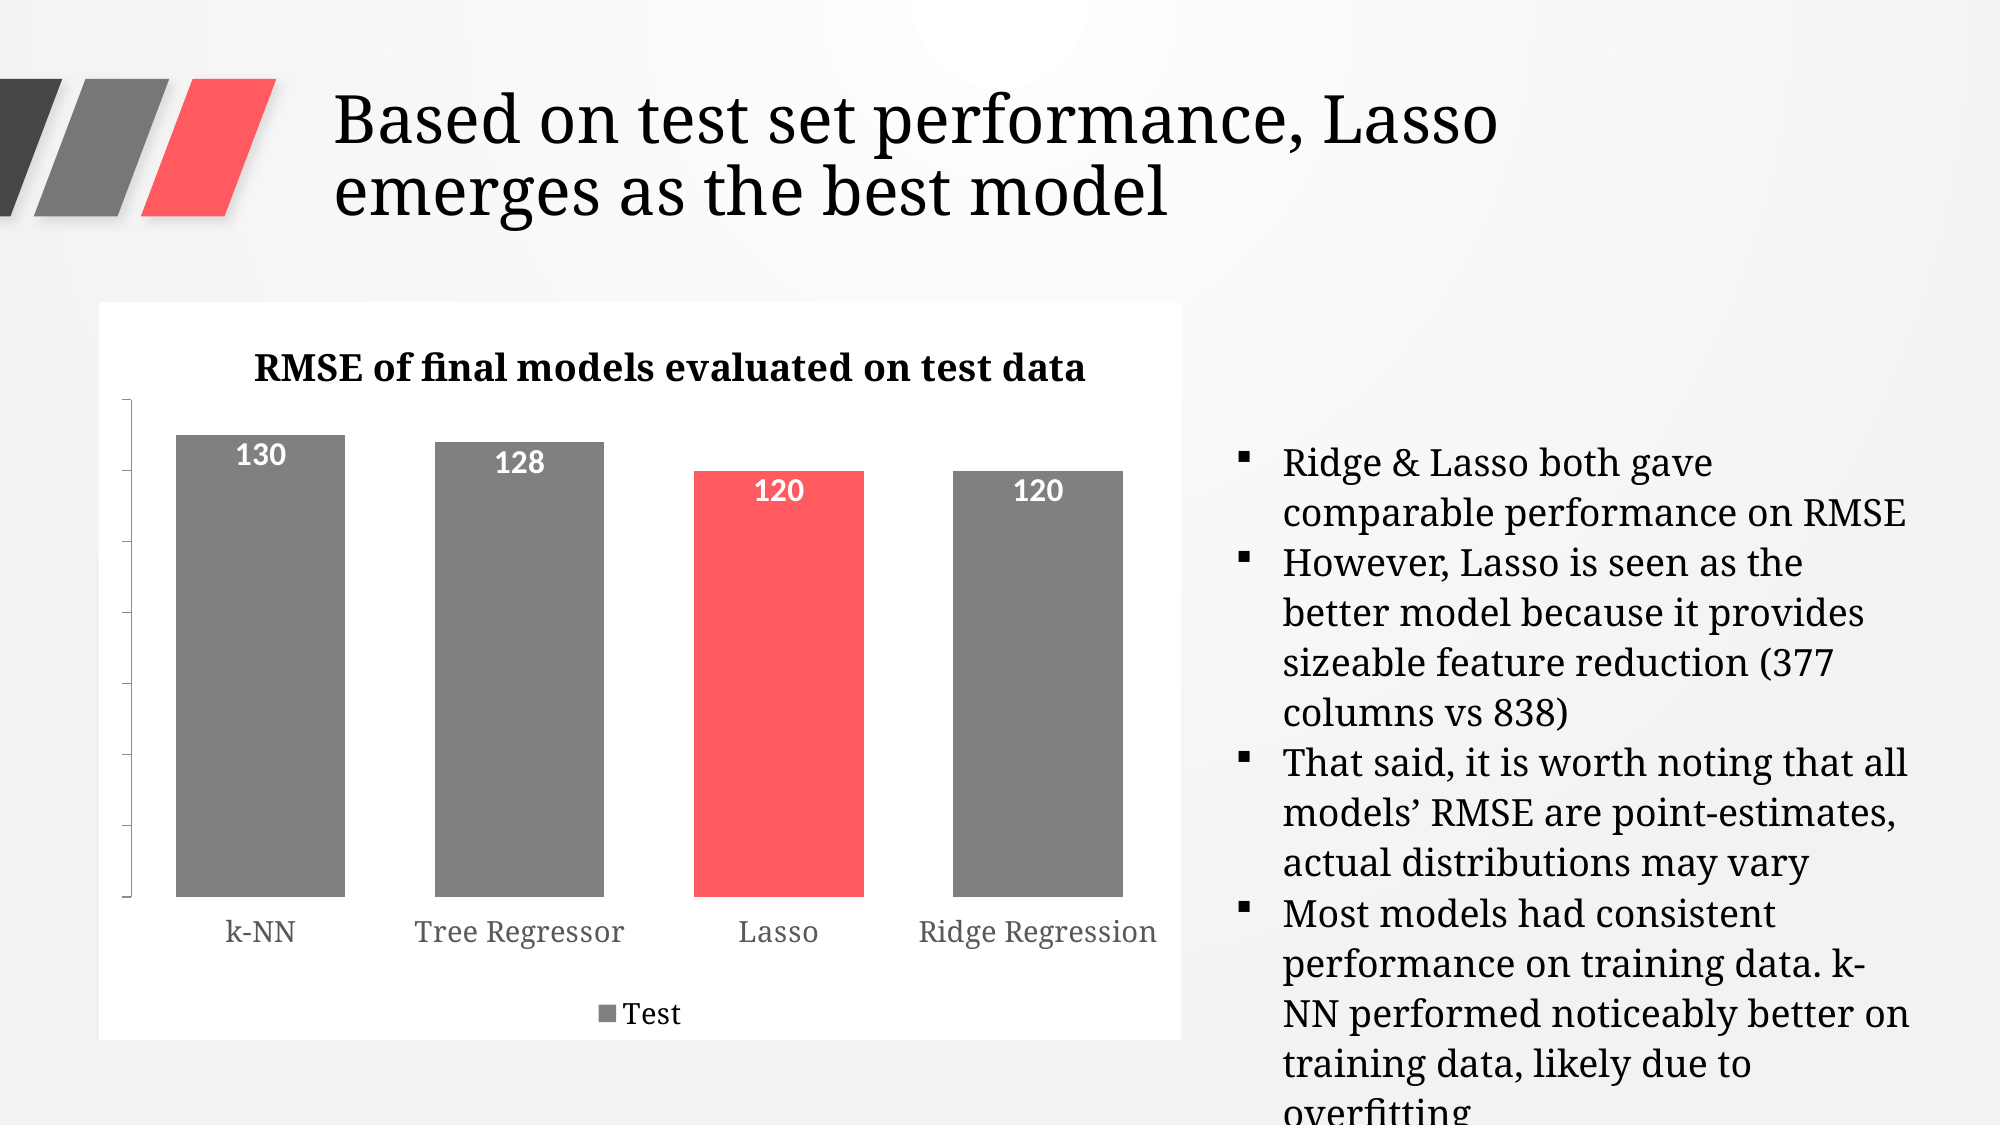

Based on test set performance, Lasso emerges as the best model

### Chart: RMSE of final models evaluated on test data

| Category | Test |
|---|---|
| k-NN | 130.0 |
| Tree Regressor | 128.0 |
| Lasso | 120.0 |
| Ridge Regression | 120.0 |
Ridge & Lasso both gave comparable performance on RMSE
However, Lasso is seen as the better model because it provides sizeable feature reduction (377 columns vs 838)
That said, it is worth noting that all models’ RMSE are point-estimates, actual distributions may vary
Most models had consistent performance on training data. k-NN performed noticeably better on training data, likely due to overfitting